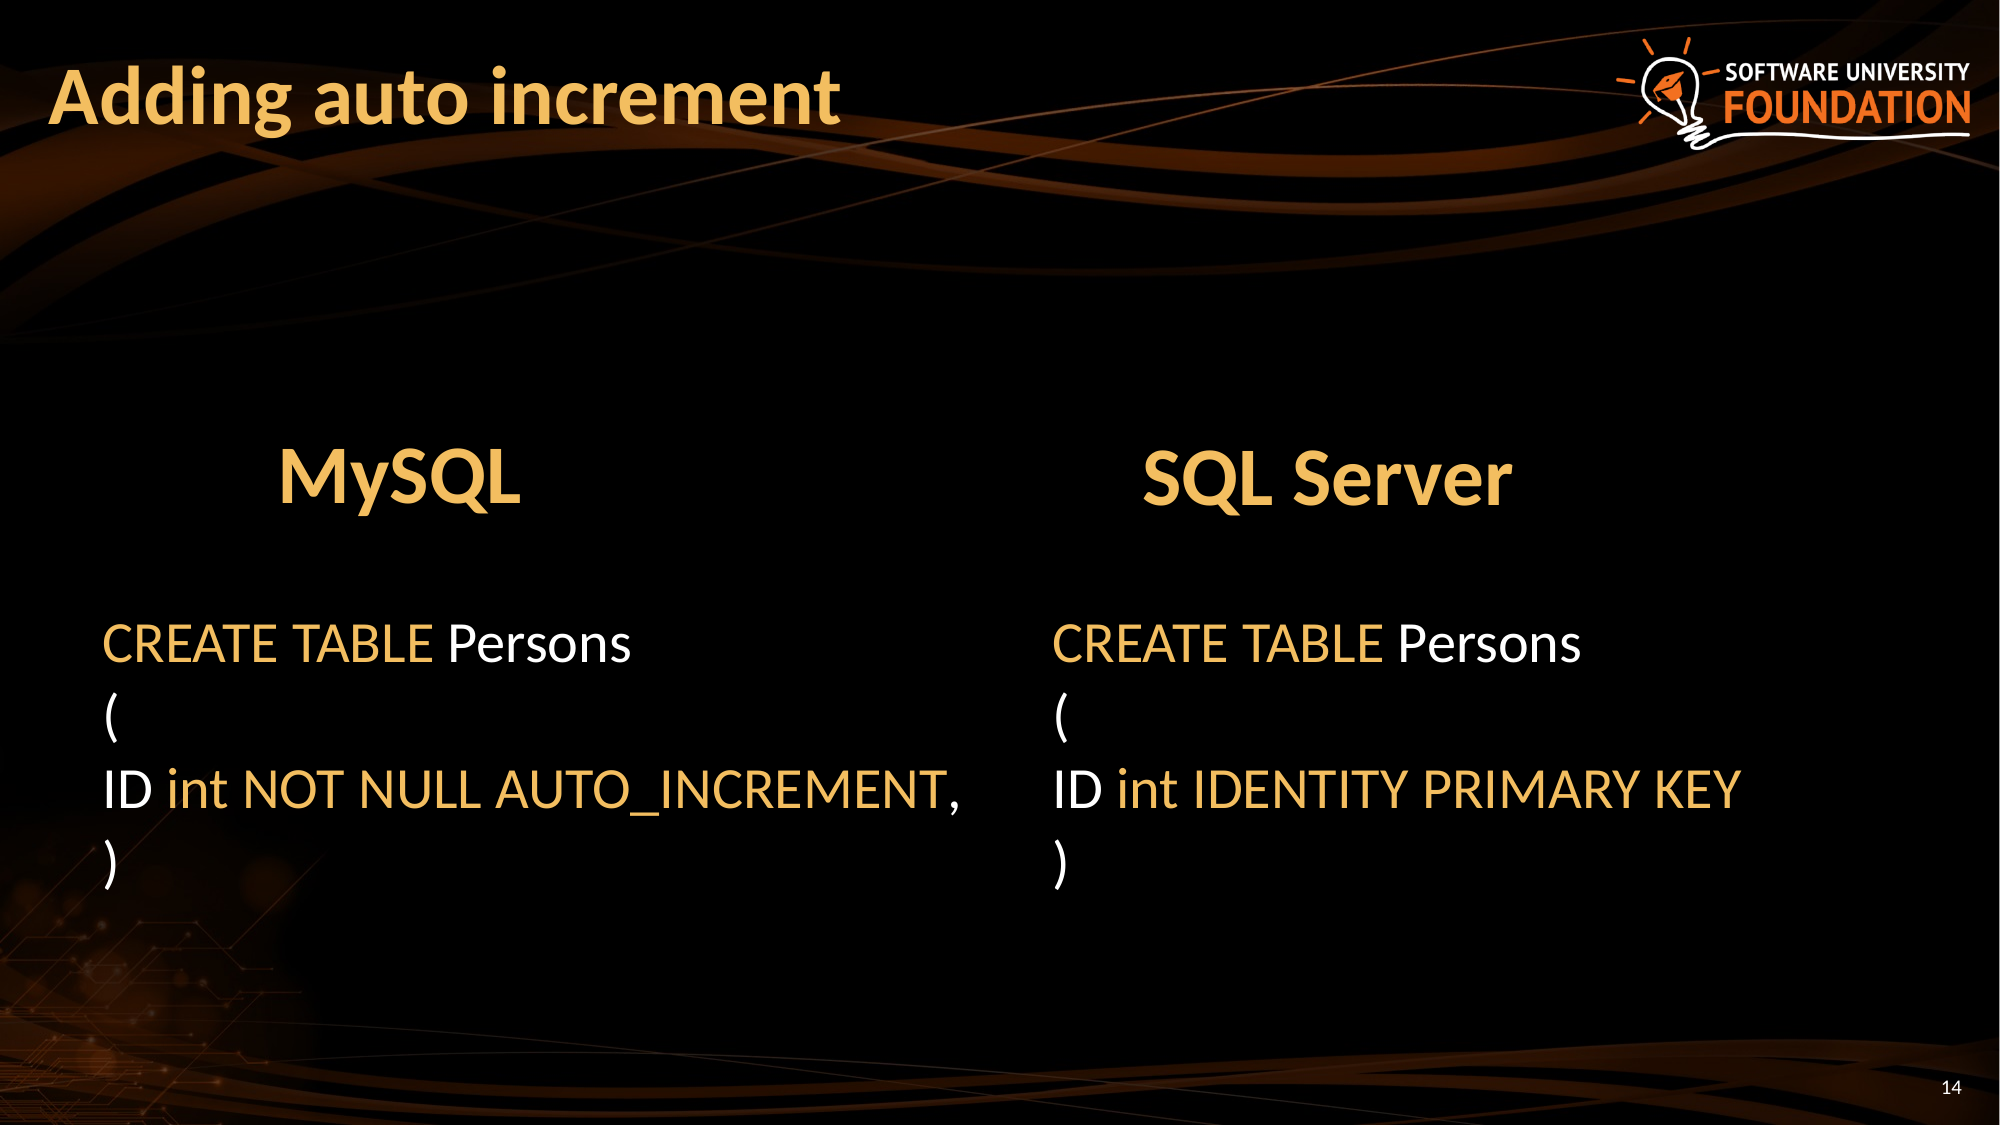

# Adding auto increment
MySQL
SQL Server
CREATE TABLE Persons
(
ID int NOT NULL AUTO_INCREMENT,
)
CREATE TABLE Persons
(
ID int IDENTITY PRIMARY KEY
)
14